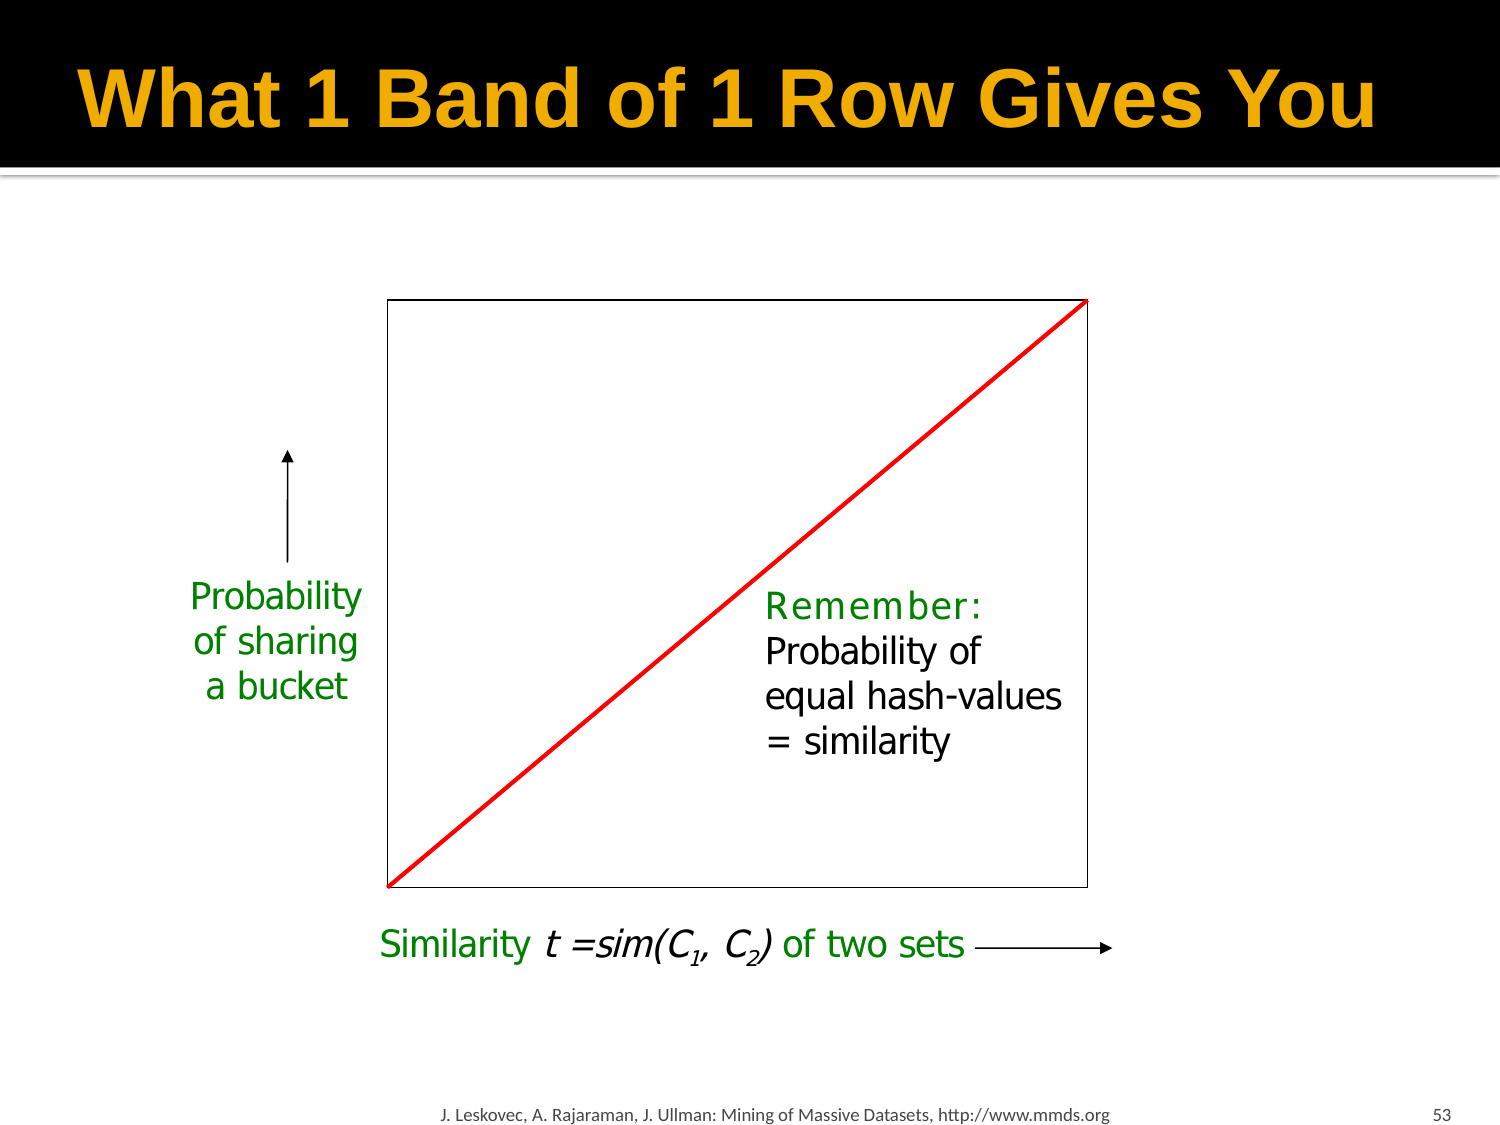

# What 1 Band of 1 Row Gives You

Probability
of sharing
a bucket
Remember:
Probability of
equal hash-values
= similarity
       Similarity t =sim(C1, C2) of two sets

J. Leskovec, A. Rajaraman, J. Ullman: Mining of Massive Datasets, http://www.mmds.org
53